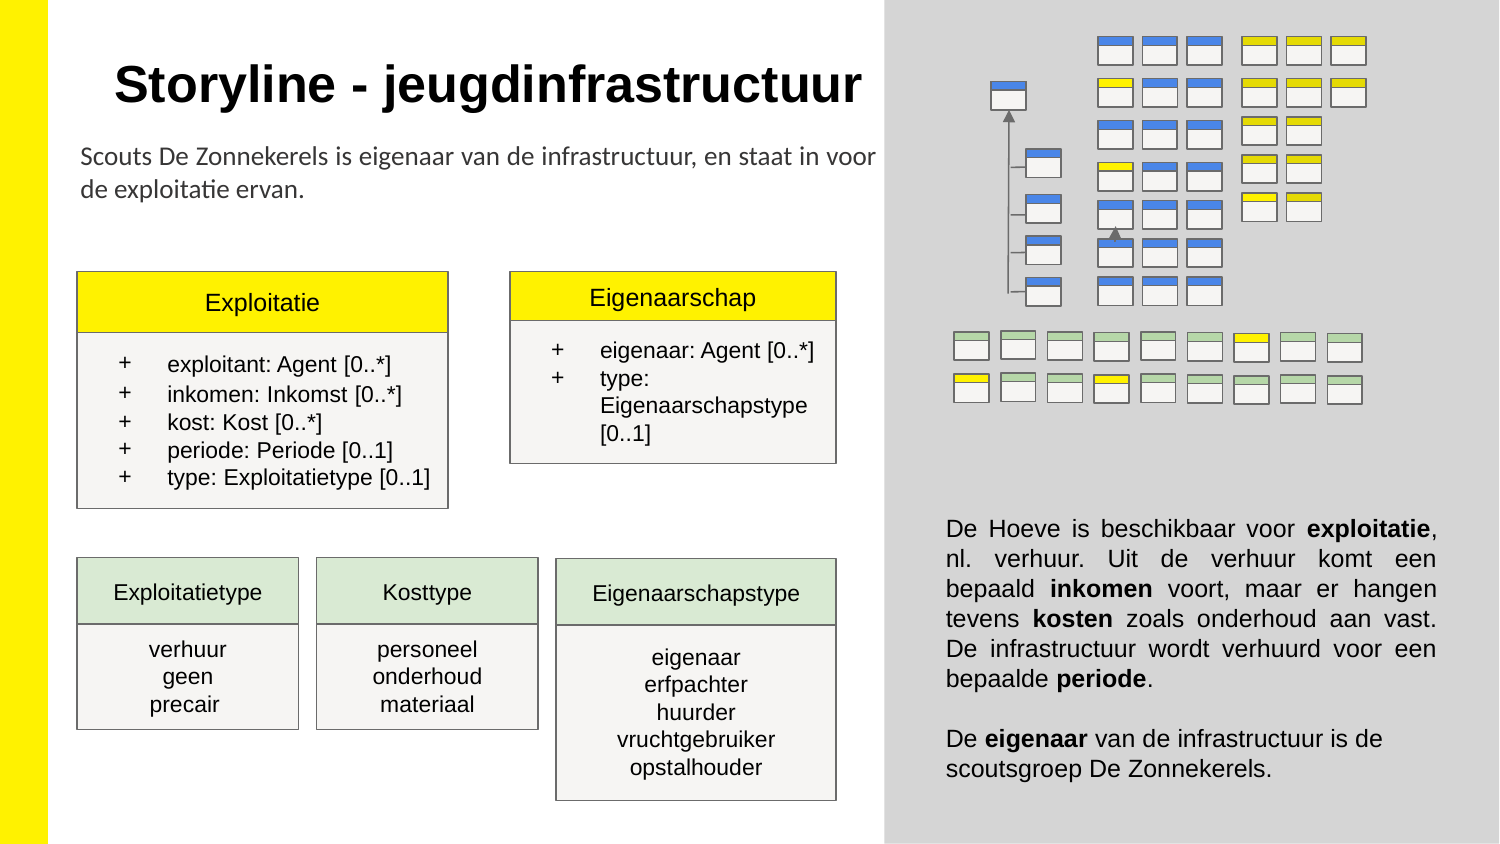

Storyline - jeugdinfrastructuur

Scouts De Zonnekerels is eigenaar van de infrastructuur, en staat in voor de exploitatie ervan.

Exploitatie
Eigenaarschap

eigenaar: Agent [0..*]
type: Eigenaarschapstype [0..1]
exploitant: Agent [0..*]
inkomen: Inkomst [0..*]
kost: Kost [0..*]
periode: Periode [0..1]
type: Exploitatietype [0..1]

De Hoeve is beschikbaar voor exploitatie, nl. verhuur. Uit de verhuur komt een bepaald inkomen voort, maar er hangen tevens kosten zoals onderhoud aan vast. De infrastructuur wordt verhuurd voor een bepaalde periode.

De eigenaar van de infrastructuur is de scoutsgroep De Zonnekerels.

Exploitatietype
Kosttype
Eigenaarschapstype
verhuur
geen
precair
personeel
onderhoud
materiaal
eigenaar
erfpachter
huurder
vruchtgebruiker
opstalhouder